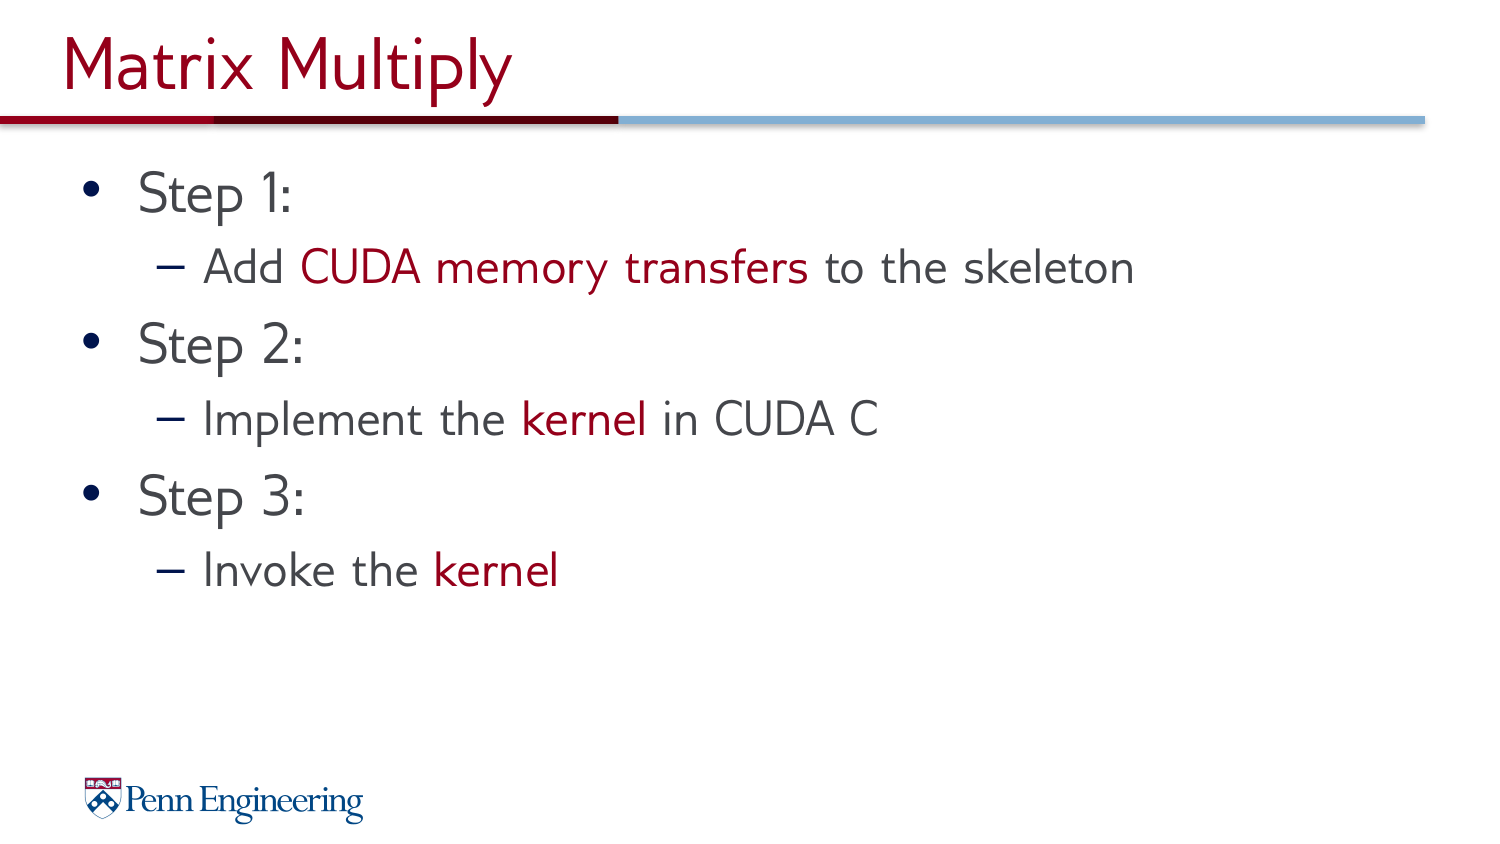

# Matrix Multiply
Step 1:
Add CUDA memory transfers to the skeleton
Step 2:
Implement the kernel in CUDA C
Step 3:
Invoke the kernel